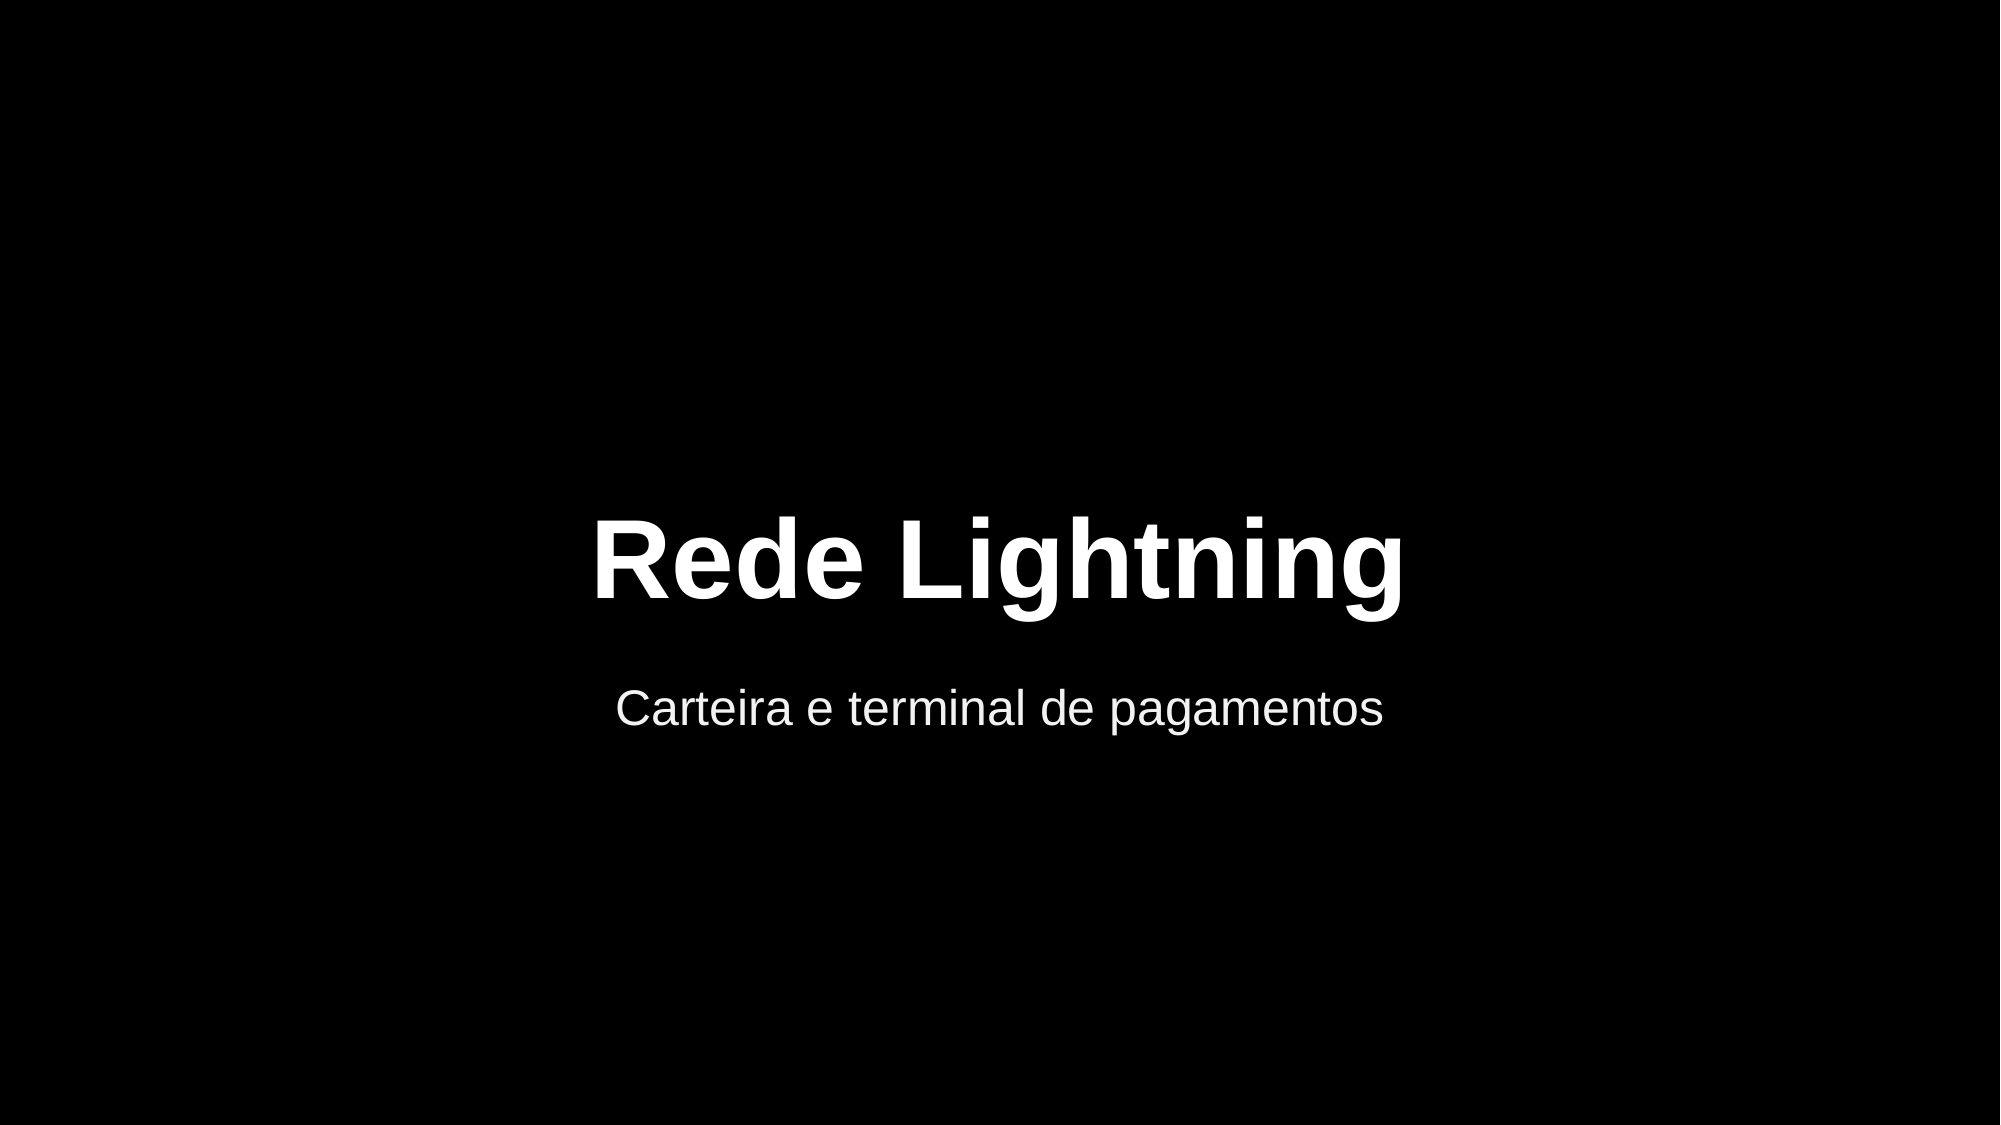

# Rede Lightning
Carteira e terminal de pagamentos